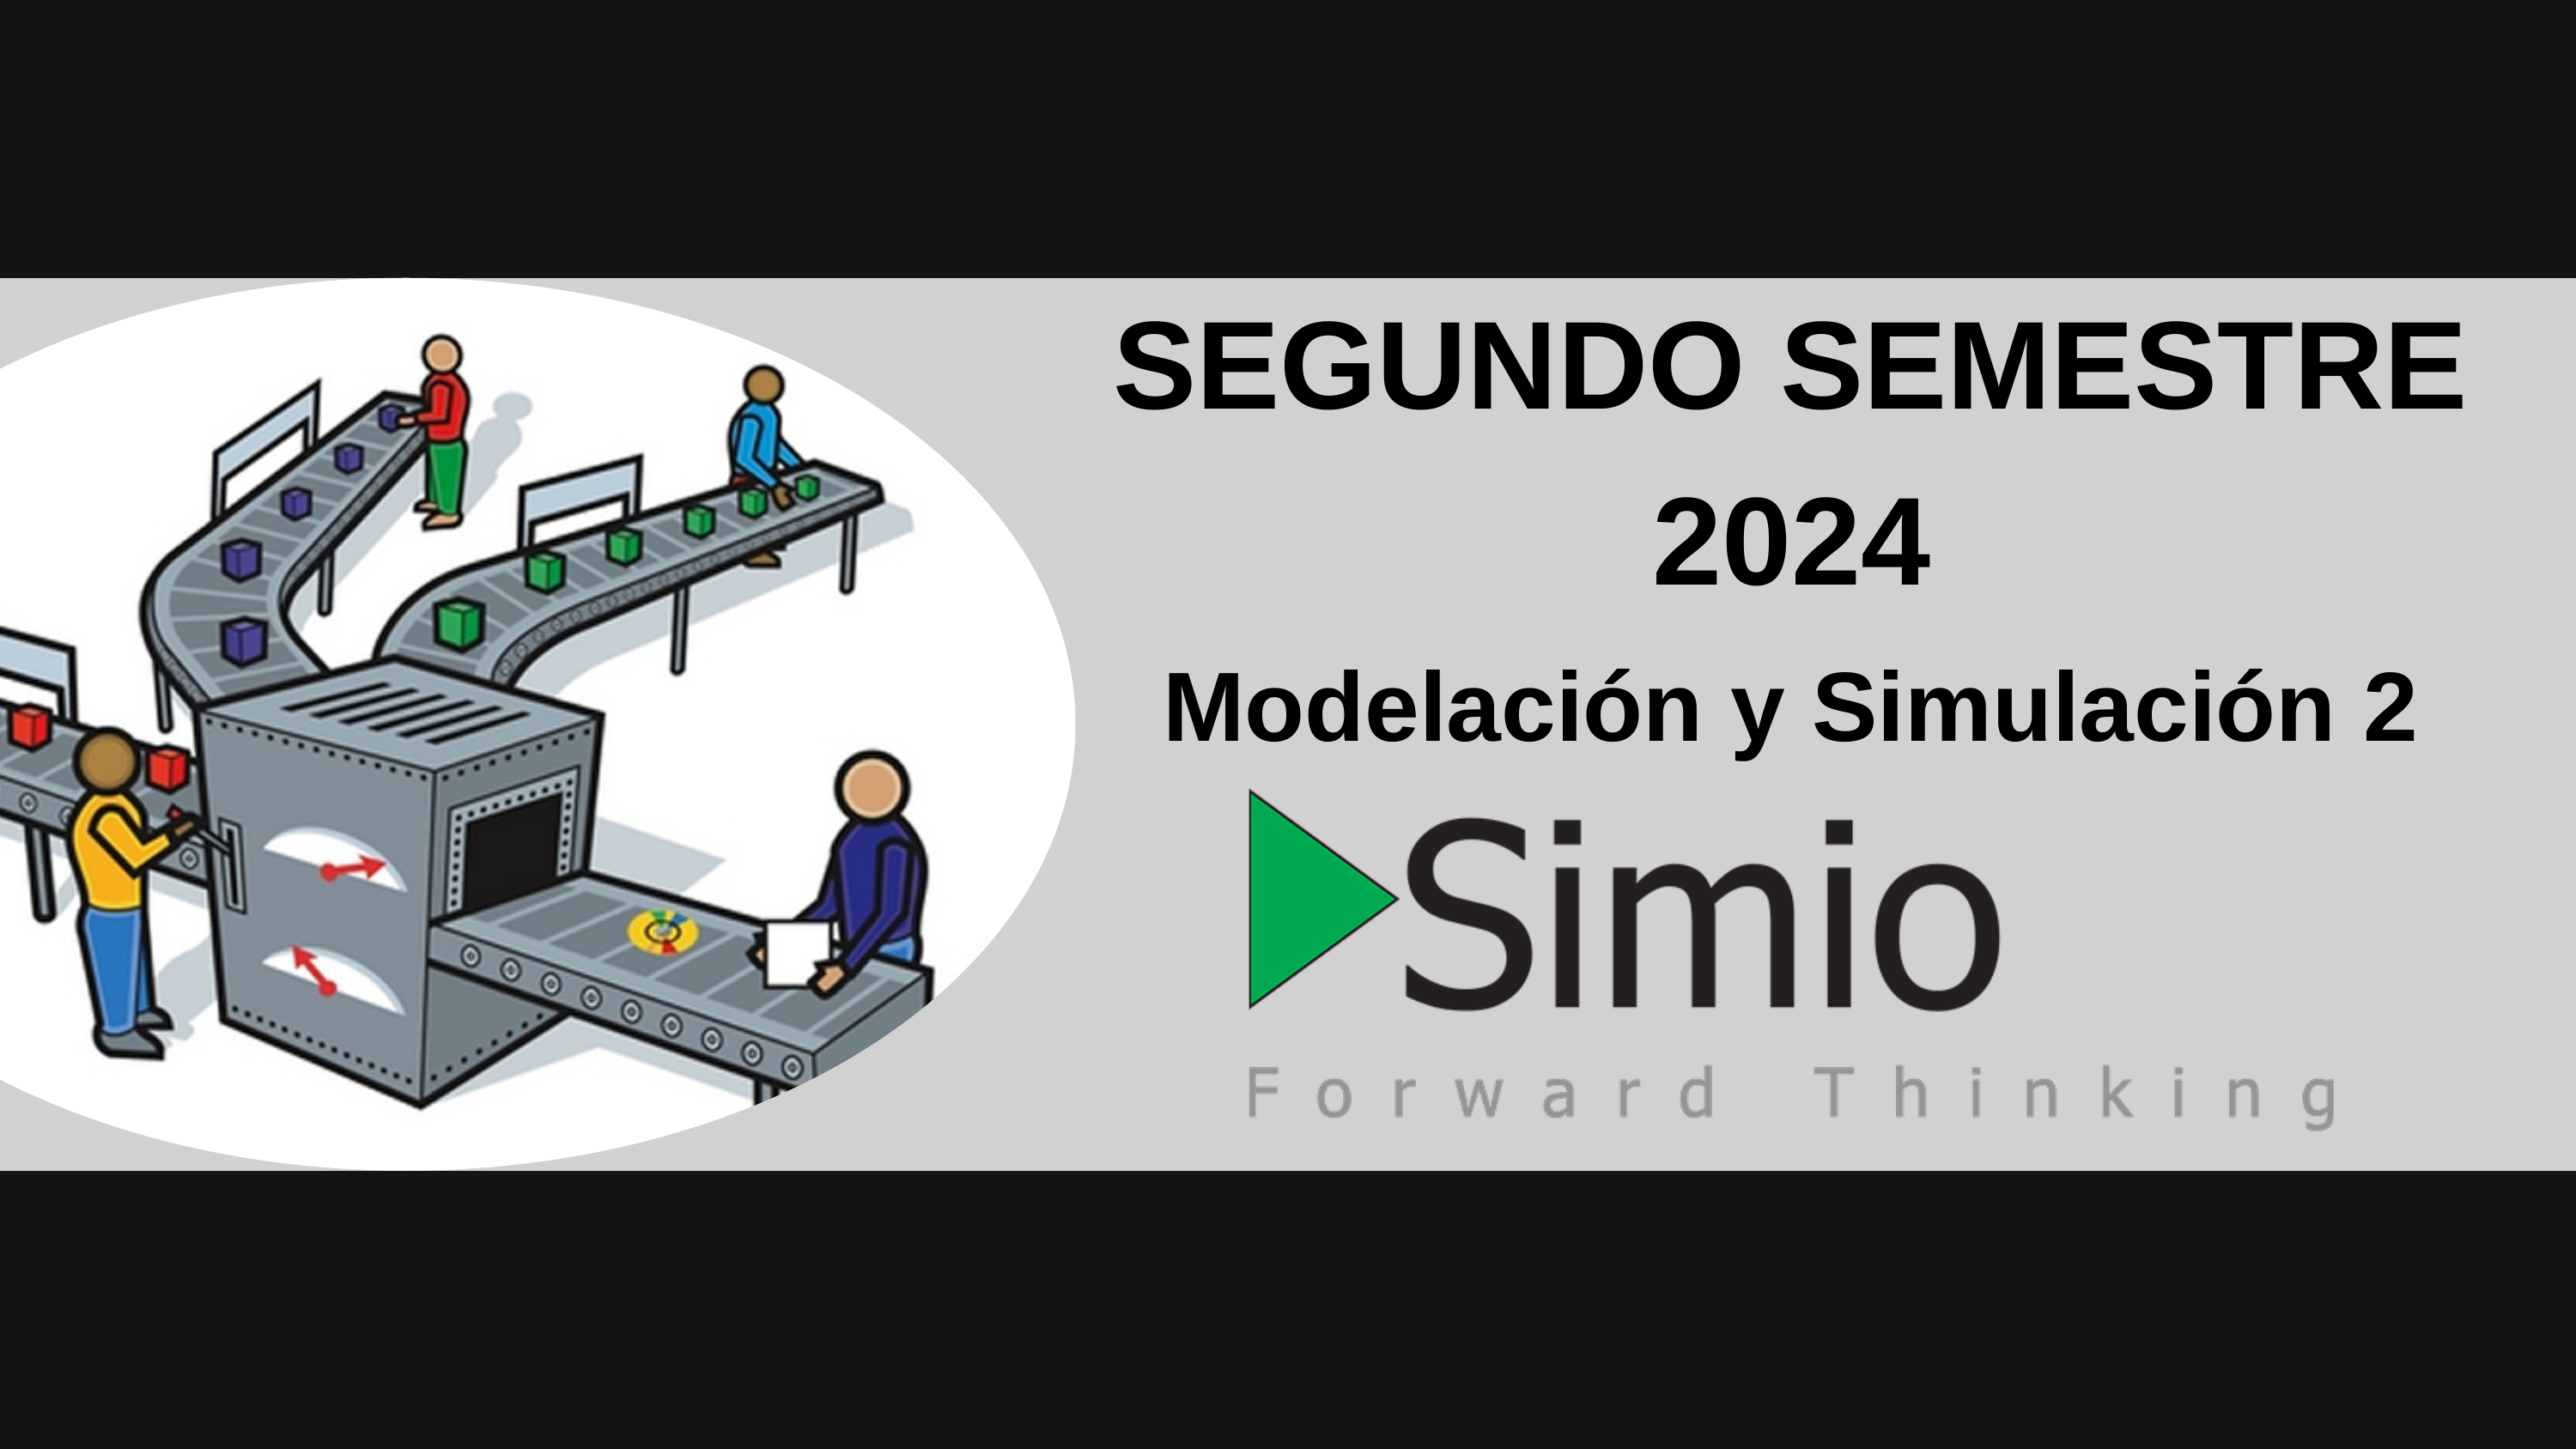

SEGUNDO SEMESTRE 2024

Modelación y Simulación 2